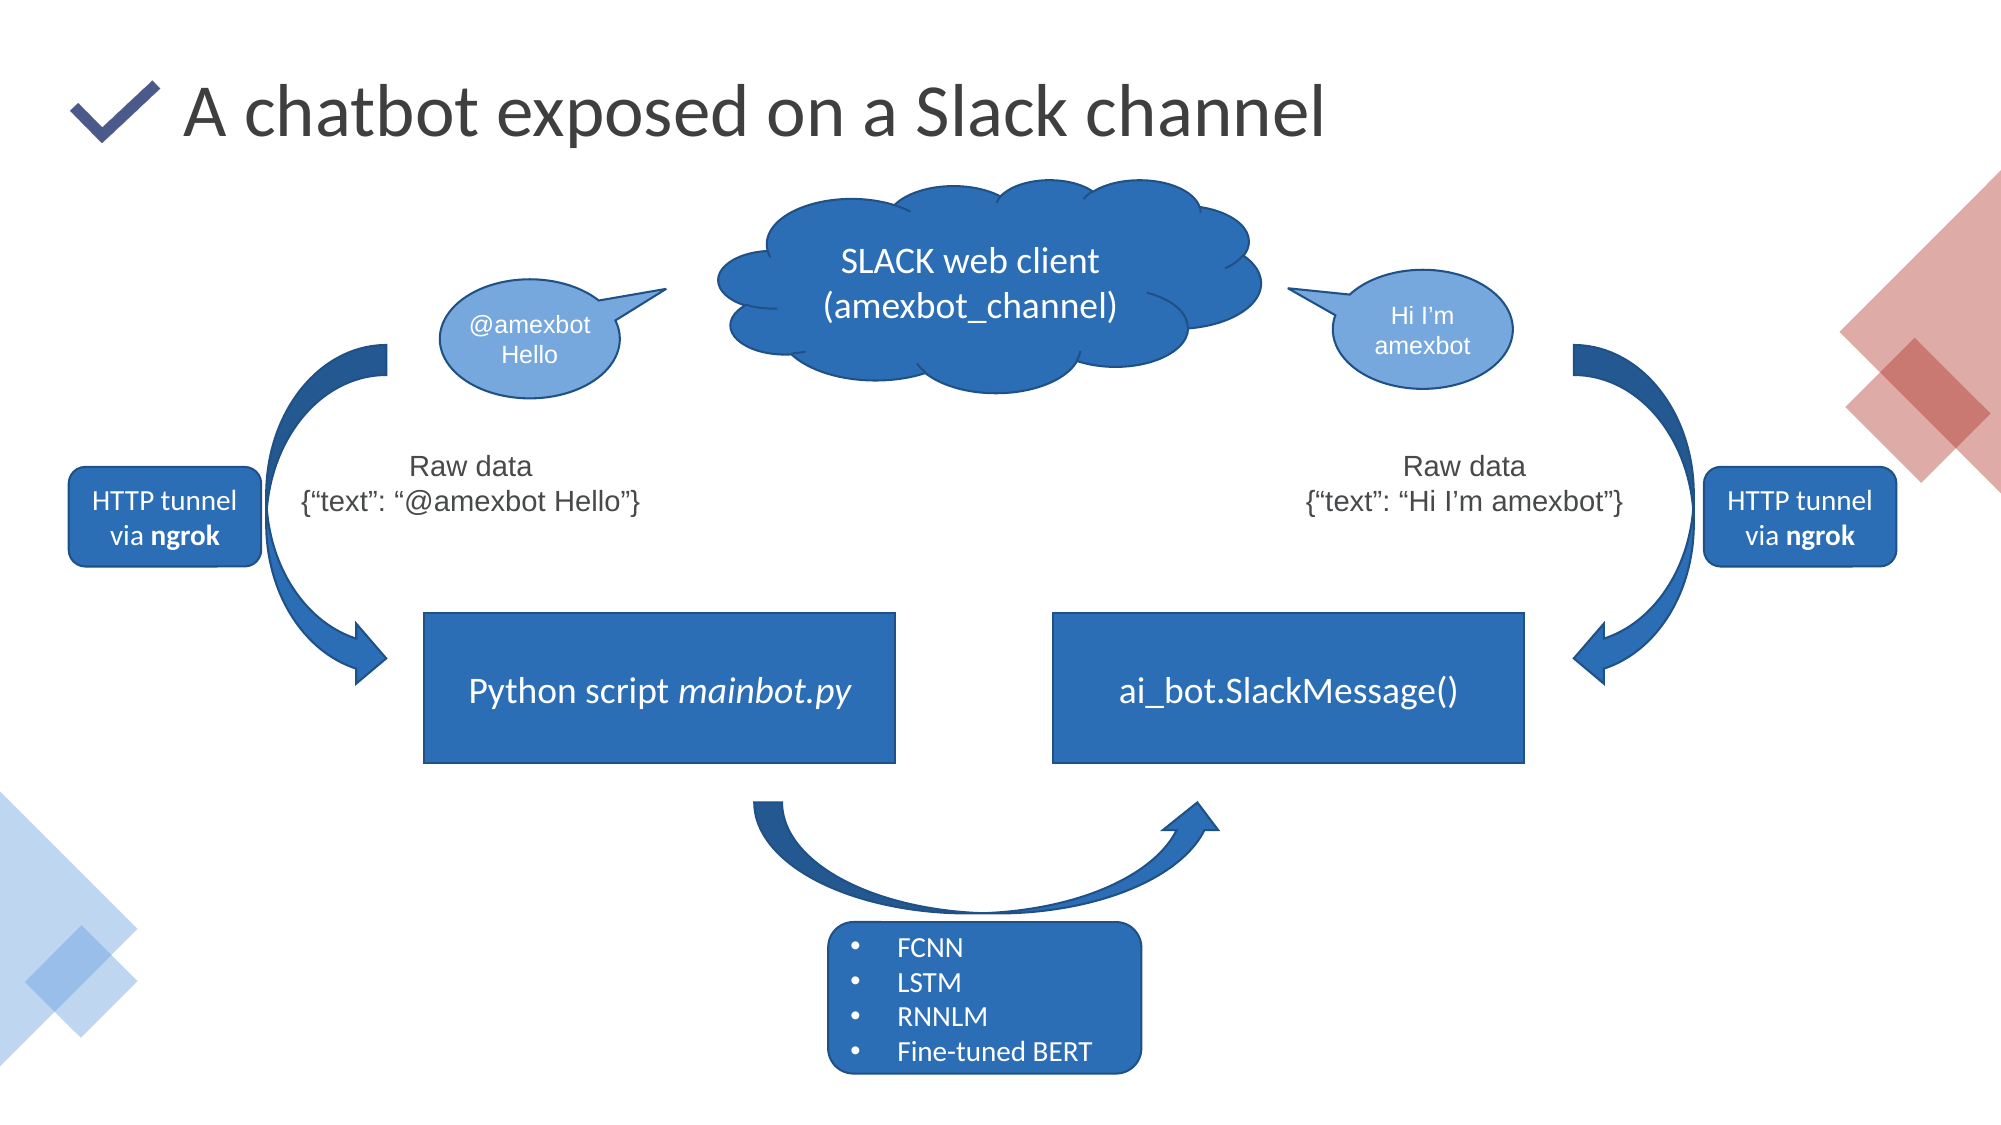

# A chatbot exposed on a Slack channel

SLACK web client
(amexbot_channel)
Hi I’m amexbot
@amexbot Hello

Raw data
{“text”: “@amexbot Hello”}
Raw data
{“text”: “Hi I’m amexbot”}
HTTP tunnel via ngrok
HTTP tunnel via ngrok
Python script mainbot.py
ai_bot.SlackMessage()

FCNN
LSTM
RNNLM
Fine-tuned BERT